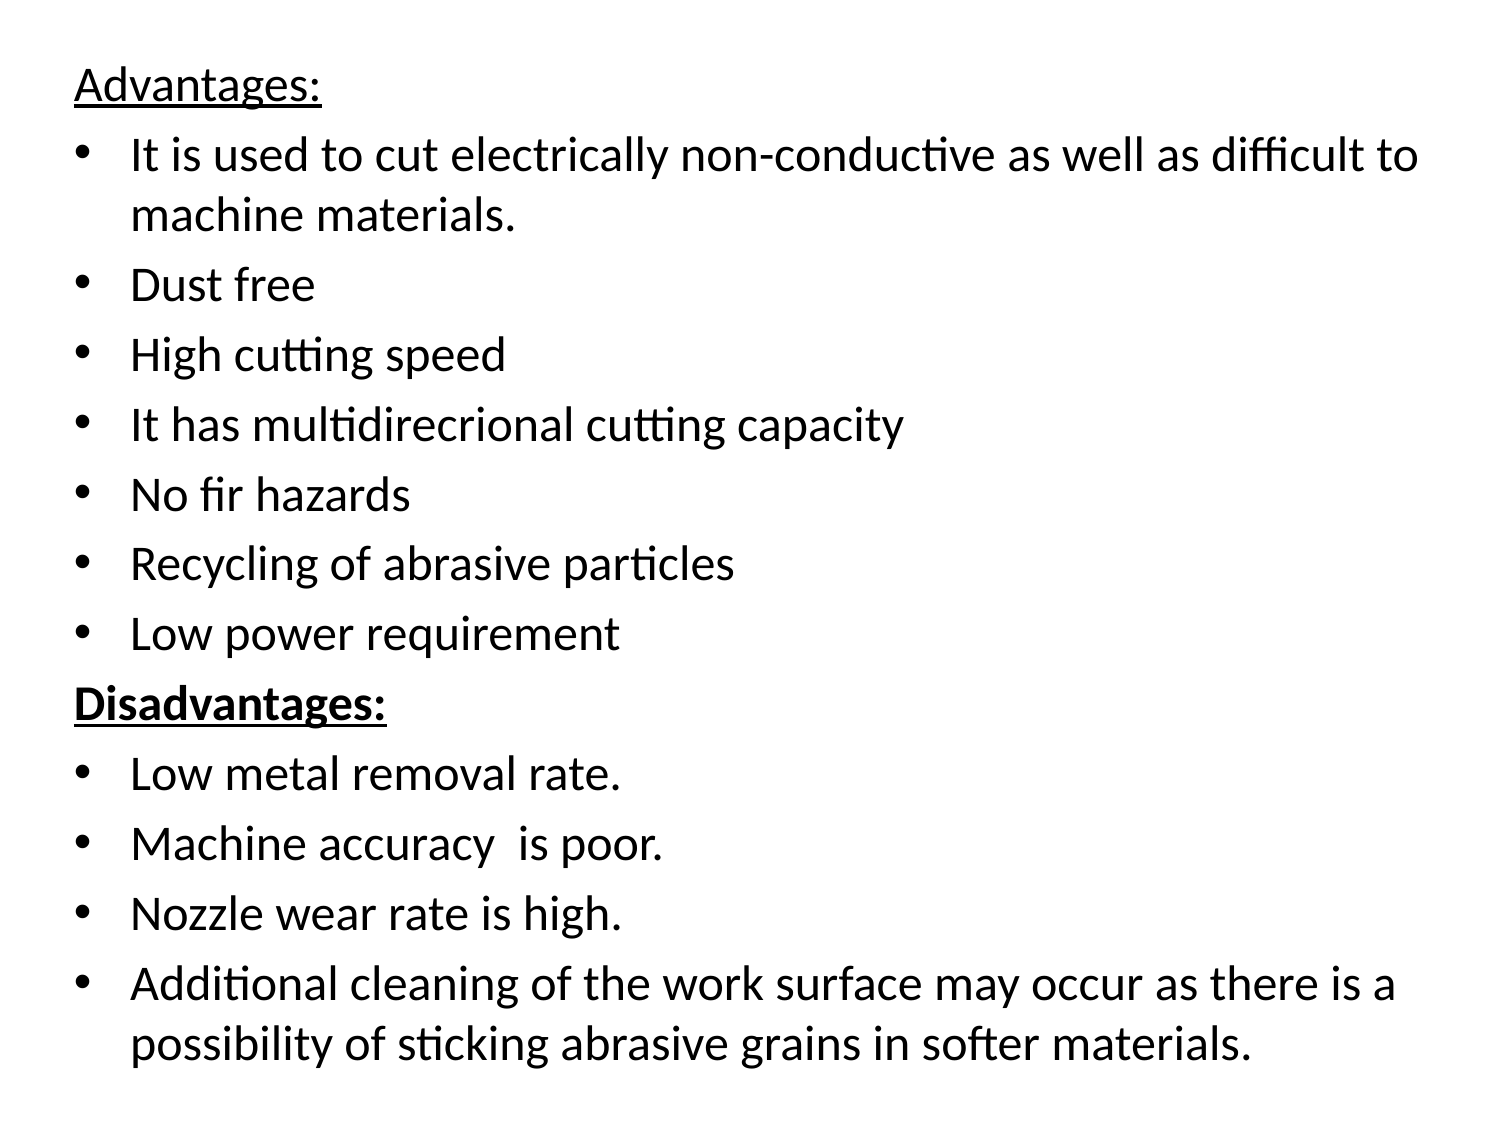

Advantages:
It is used to cut electrically non-conductive as well as difficult to machine materials.
Dust free
High cutting speed
It has multidirecrional cutting capacity
No fir hazards
Recycling of abrasive particles
Low power requirement
Disadvantages:
Low metal removal rate.
Machine accuracy  is poor.
Nozzle wear rate is high.
Additional cleaning of the work surface may occur as there is a possibility of sticking abrasive grains in softer materials.